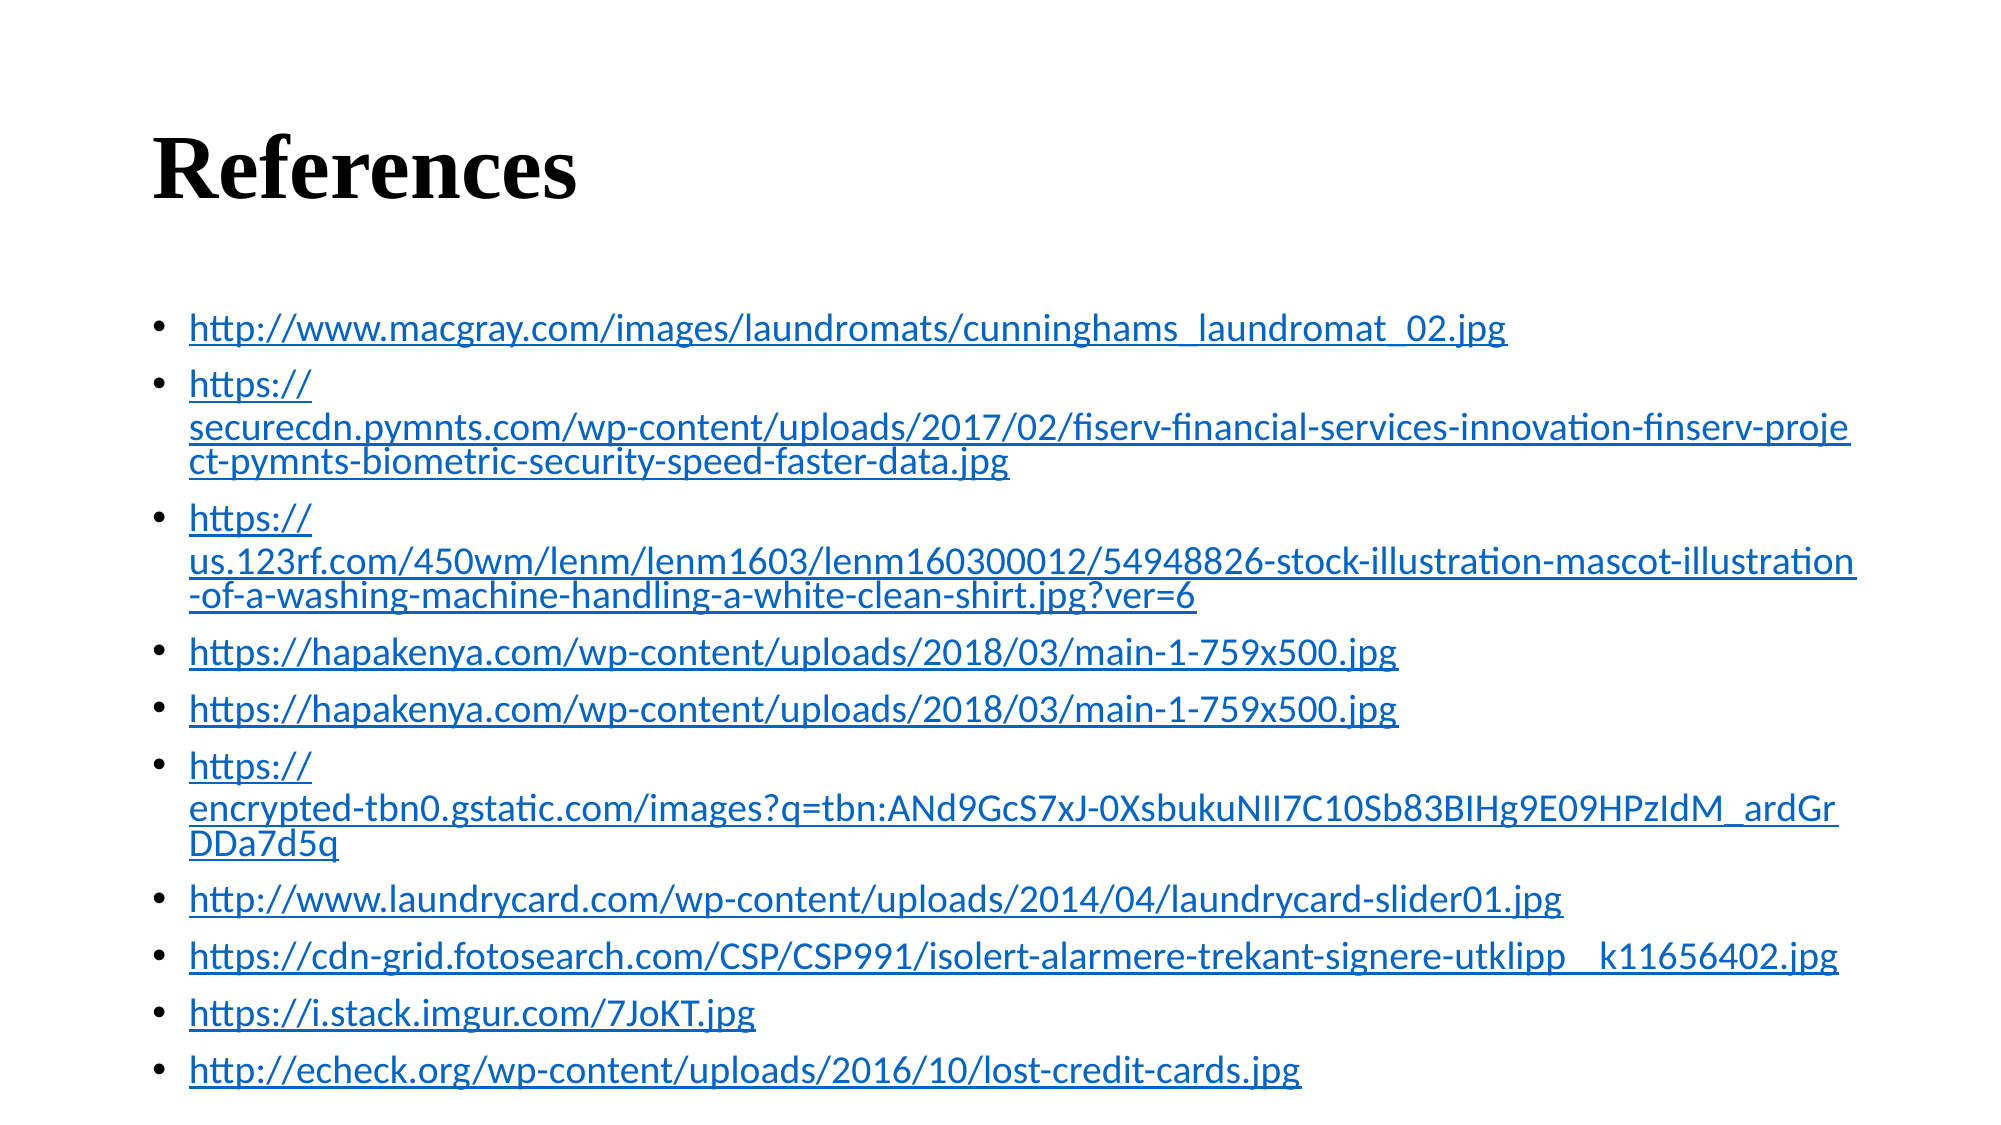

# References
http://www.macgray.com/images/laundromats/cunninghams_laundromat_02.jpg
https://securecdn.pymnts.com/wp-content/uploads/2017/02/fiserv-financial-services-innovation-finserv-project-pymnts-biometric-security-speed-faster-data.jpg
https://us.123rf.com/450wm/lenm/lenm1603/lenm160300012/54948826-stock-illustration-mascot-illustration-of-a-washing-machine-handling-a-white-clean-shirt.jpg?ver=6
https://hapakenya.com/wp-content/uploads/2018/03/main-1-759x500.jpg
https://hapakenya.com/wp-content/uploads/2018/03/main-1-759x500.jpg
https://encrypted-tbn0.gstatic.com/images?q=tbn:ANd9GcS7xJ-0XsbukuNII7C10Sb83BIHg9E09HPzIdM_ardGrDDa7d5q
http://www.laundrycard.com/wp-content/uploads/2014/04/laundrycard-slider01.jpg
https://cdn-grid.fotosearch.com/CSP/CSP991/isolert-alarmere-trekant-signere-utklipp__k11656402.jpg
https://i.stack.imgur.com/7JoKT.jpg
http://echeck.org/wp-content/uploads/2016/10/lost-credit-cards.jpg